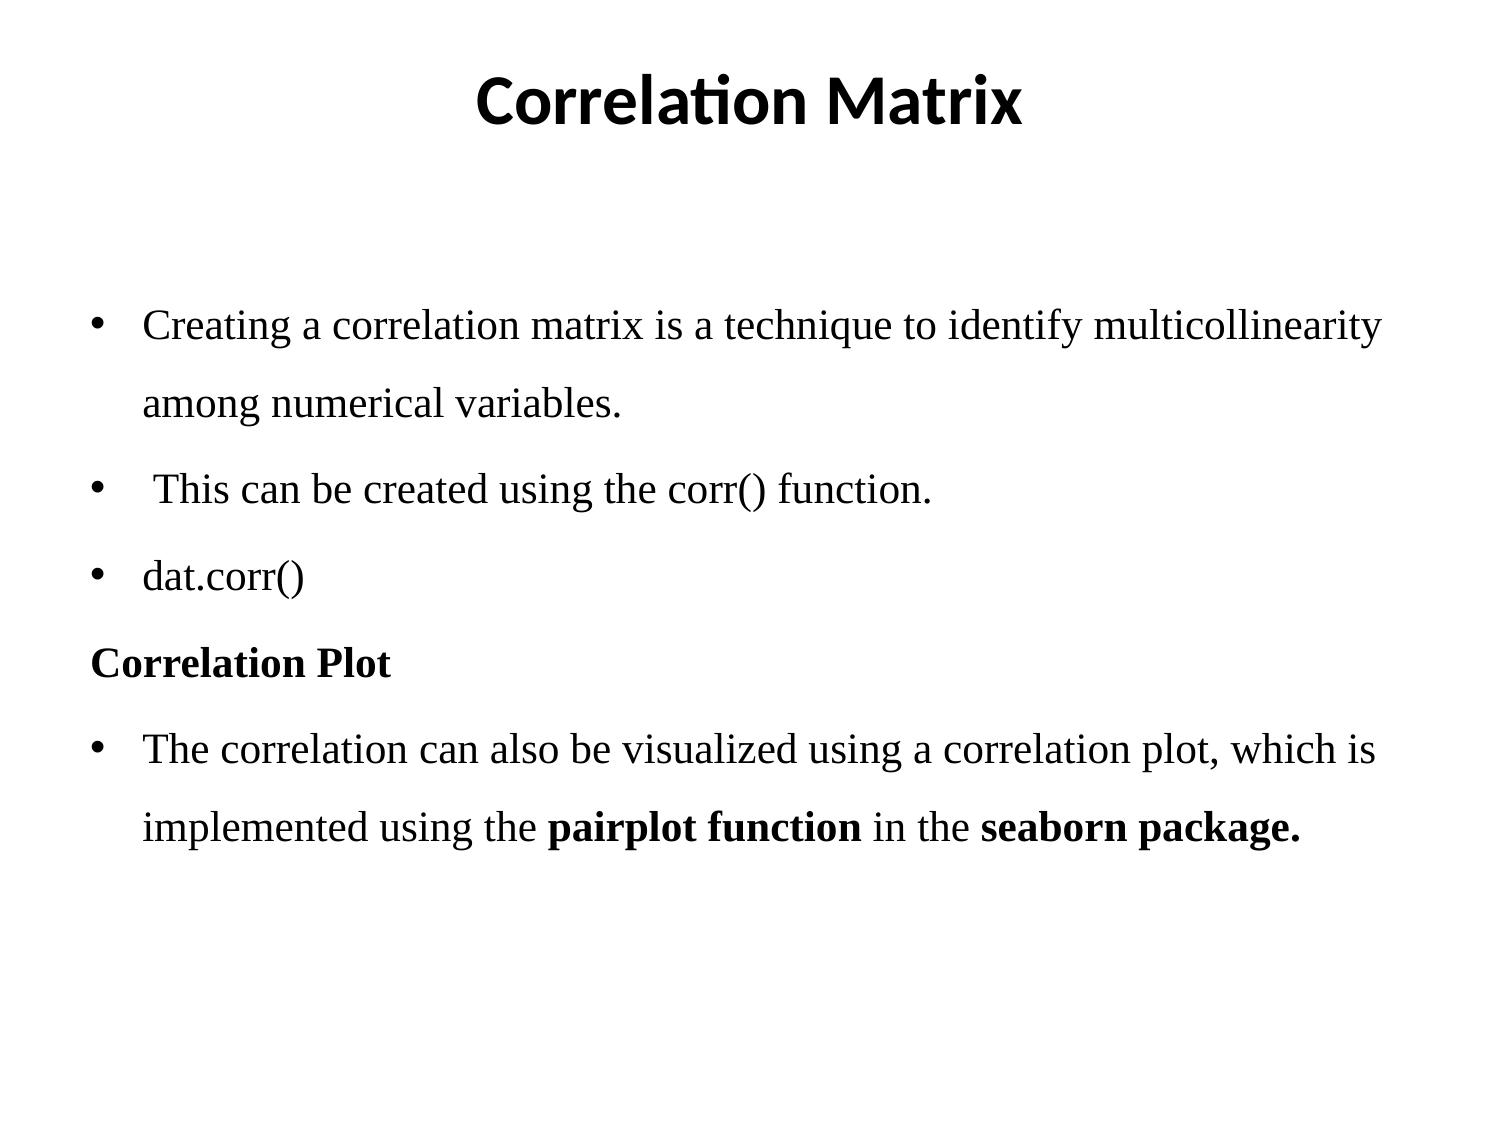

# Correlation Matrix
Creating a correlation matrix is a technique to identify multicollinearity among numerical variables.
 This can be created using the corr() function.
dat.corr()
Correlation Plot
The correlation can also be visualized using a correlation plot, which is implemented using the pairplot function in the seaborn package.